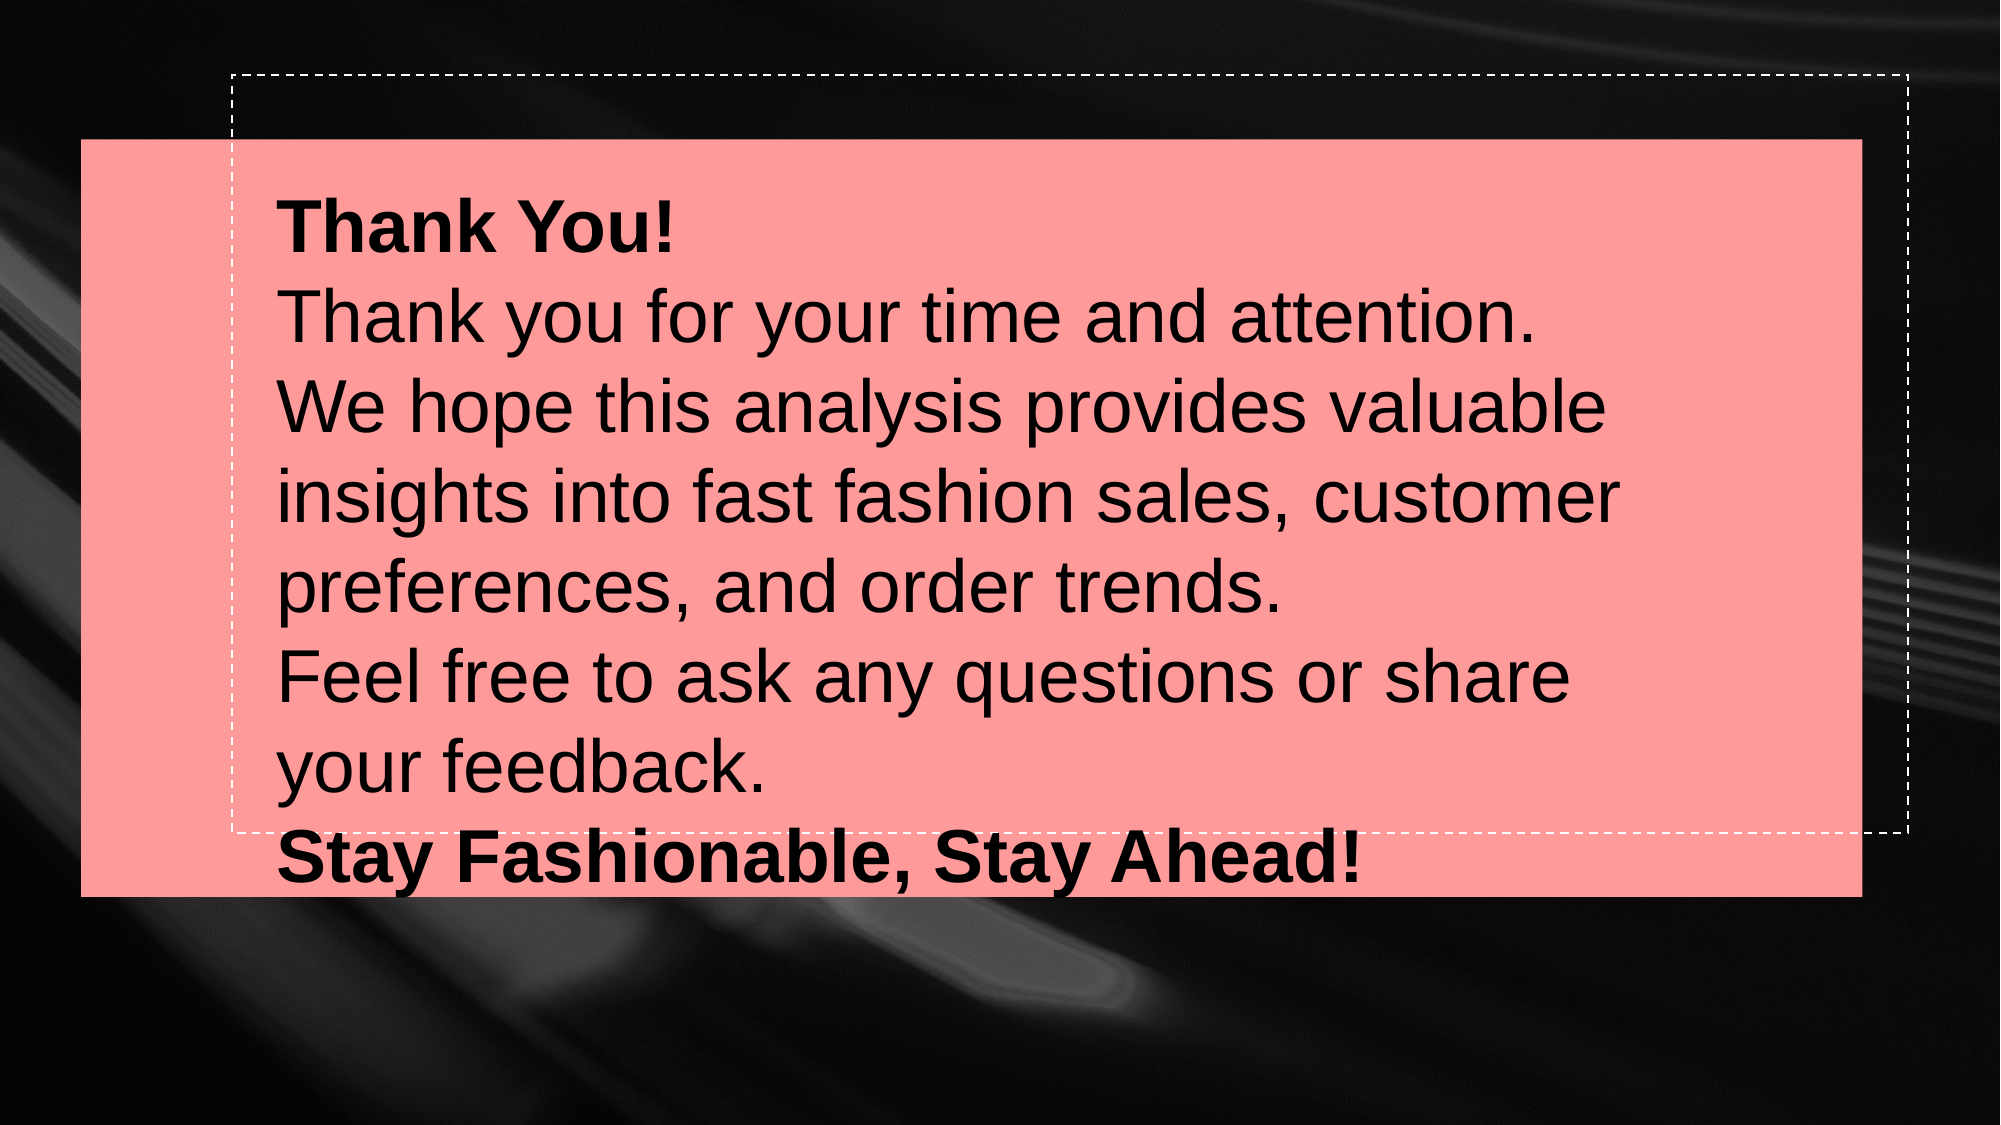

Thank You!
Thank you for your time and attention.
We hope this analysis provides valuable insights into fast fashion sales, customer preferences, and order trends.
Feel free to ask any questions or share your feedback.
Stay Fashionable, Stay Ahead!